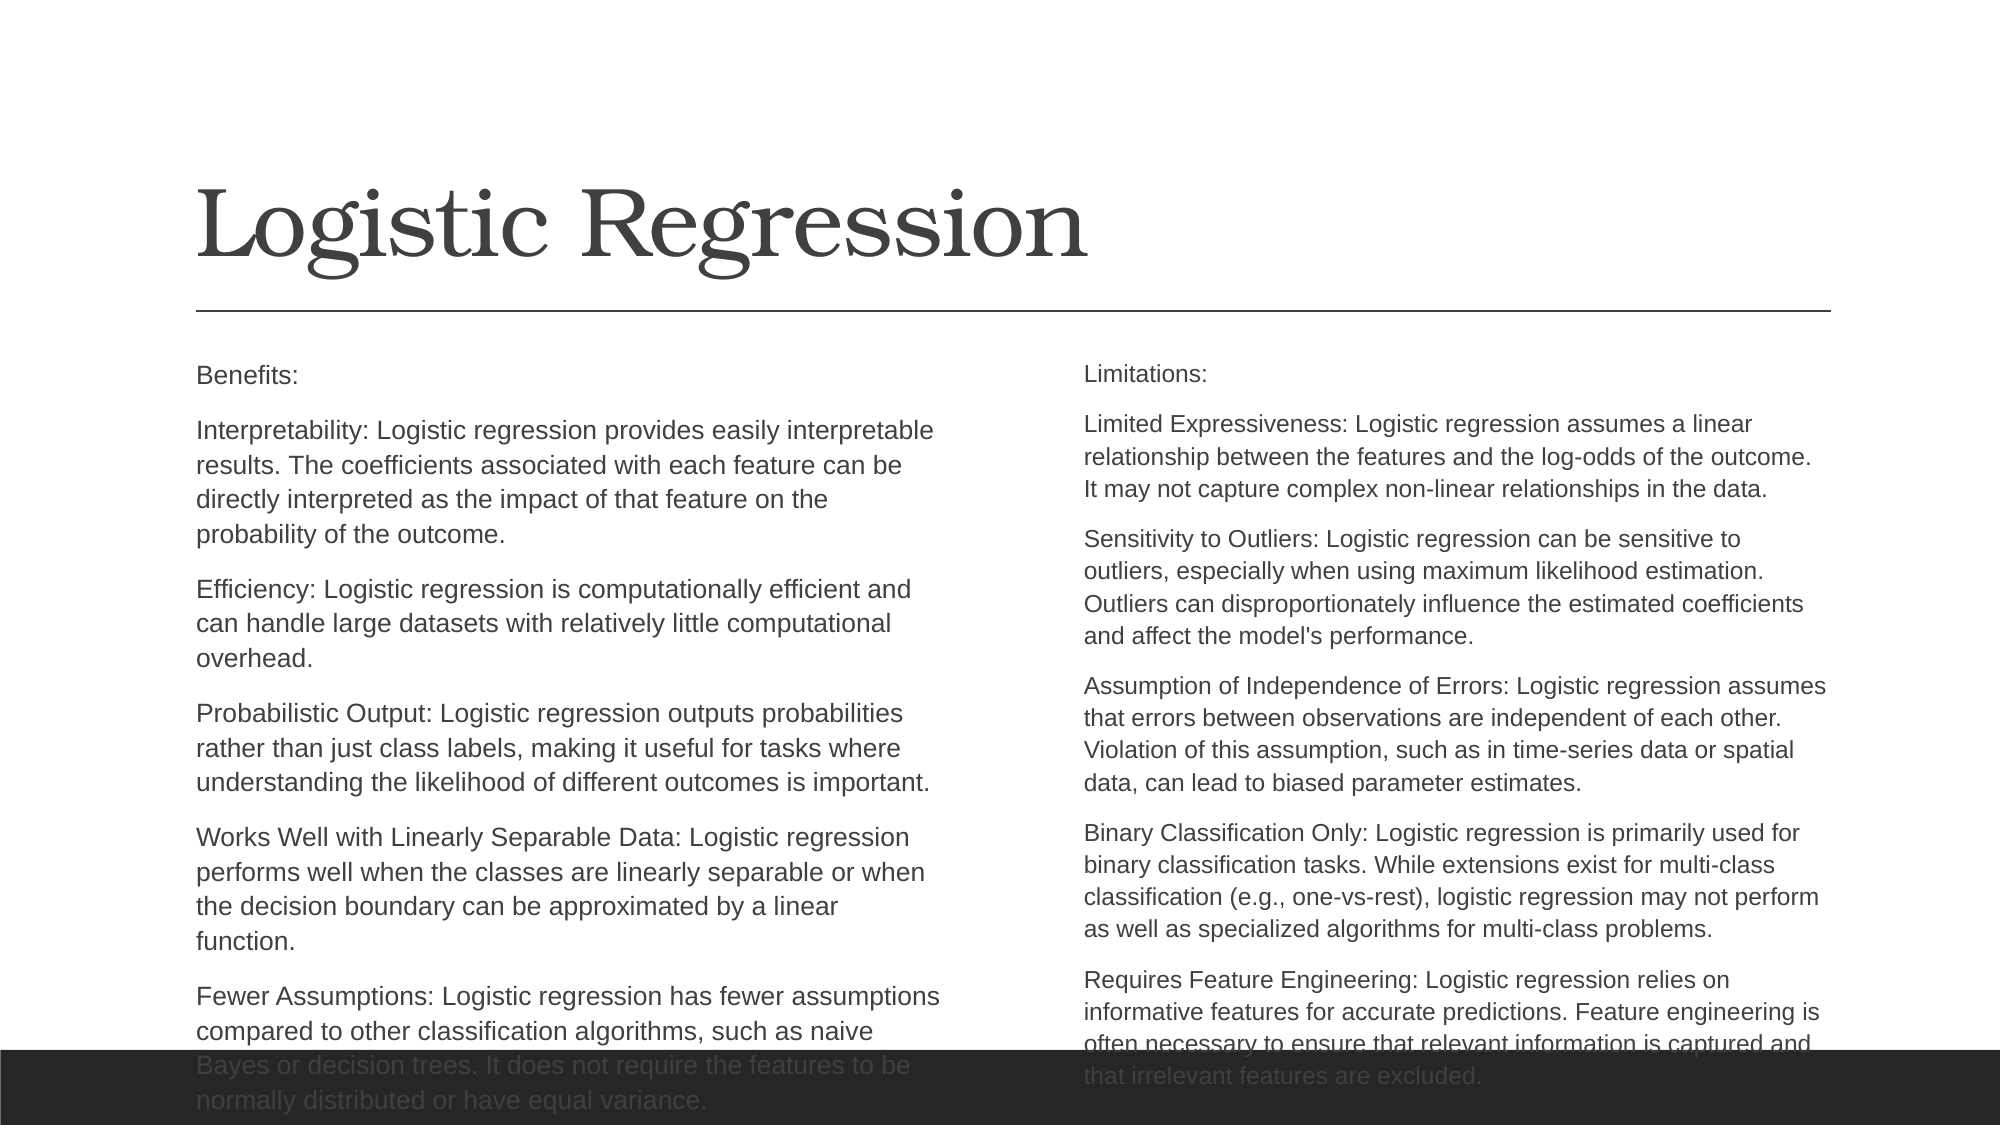

# Logistic Regression
Benefits:
Interpretability: Logistic regression provides easily interpretable results. The coefficients associated with each feature can be directly interpreted as the impact of that feature on the probability of the outcome.
Efficiency: Logistic regression is computationally efficient and can handle large datasets with relatively little computational overhead.
Probabilistic Output: Logistic regression outputs probabilities rather than just class labels, making it useful for tasks where understanding the likelihood of different outcomes is important.
Works Well with Linearly Separable Data: Logistic regression performs well when the classes are linearly separable or when the decision boundary can be approximated by a linear function.
Fewer Assumptions: Logistic regression has fewer assumptions compared to other classification algorithms, such as naive Bayes or decision trees. It does not require the features to be normally distributed or have equal variance.
Limitations:
Limited Expressiveness: Logistic regression assumes a linear relationship between the features and the log-odds of the outcome. It may not capture complex non-linear relationships in the data.
Sensitivity to Outliers: Logistic regression can be sensitive to outliers, especially when using maximum likelihood estimation. Outliers can disproportionately influence the estimated coefficients and affect the model's performance.
Assumption of Independence of Errors: Logistic regression assumes that errors between observations are independent of each other. Violation of this assumption, such as in time-series data or spatial data, can lead to biased parameter estimates.
Binary Classification Only: Logistic regression is primarily used for binary classification tasks. While extensions exist for multi-class classification (e.g., one-vs-rest), logistic regression may not perform as well as specialized algorithms for multi-class problems.
Requires Feature Engineering: Logistic regression relies on informative features for accurate predictions. Feature engineering is often necessary to ensure that relevant information is captured and that irrelevant features are excluded.